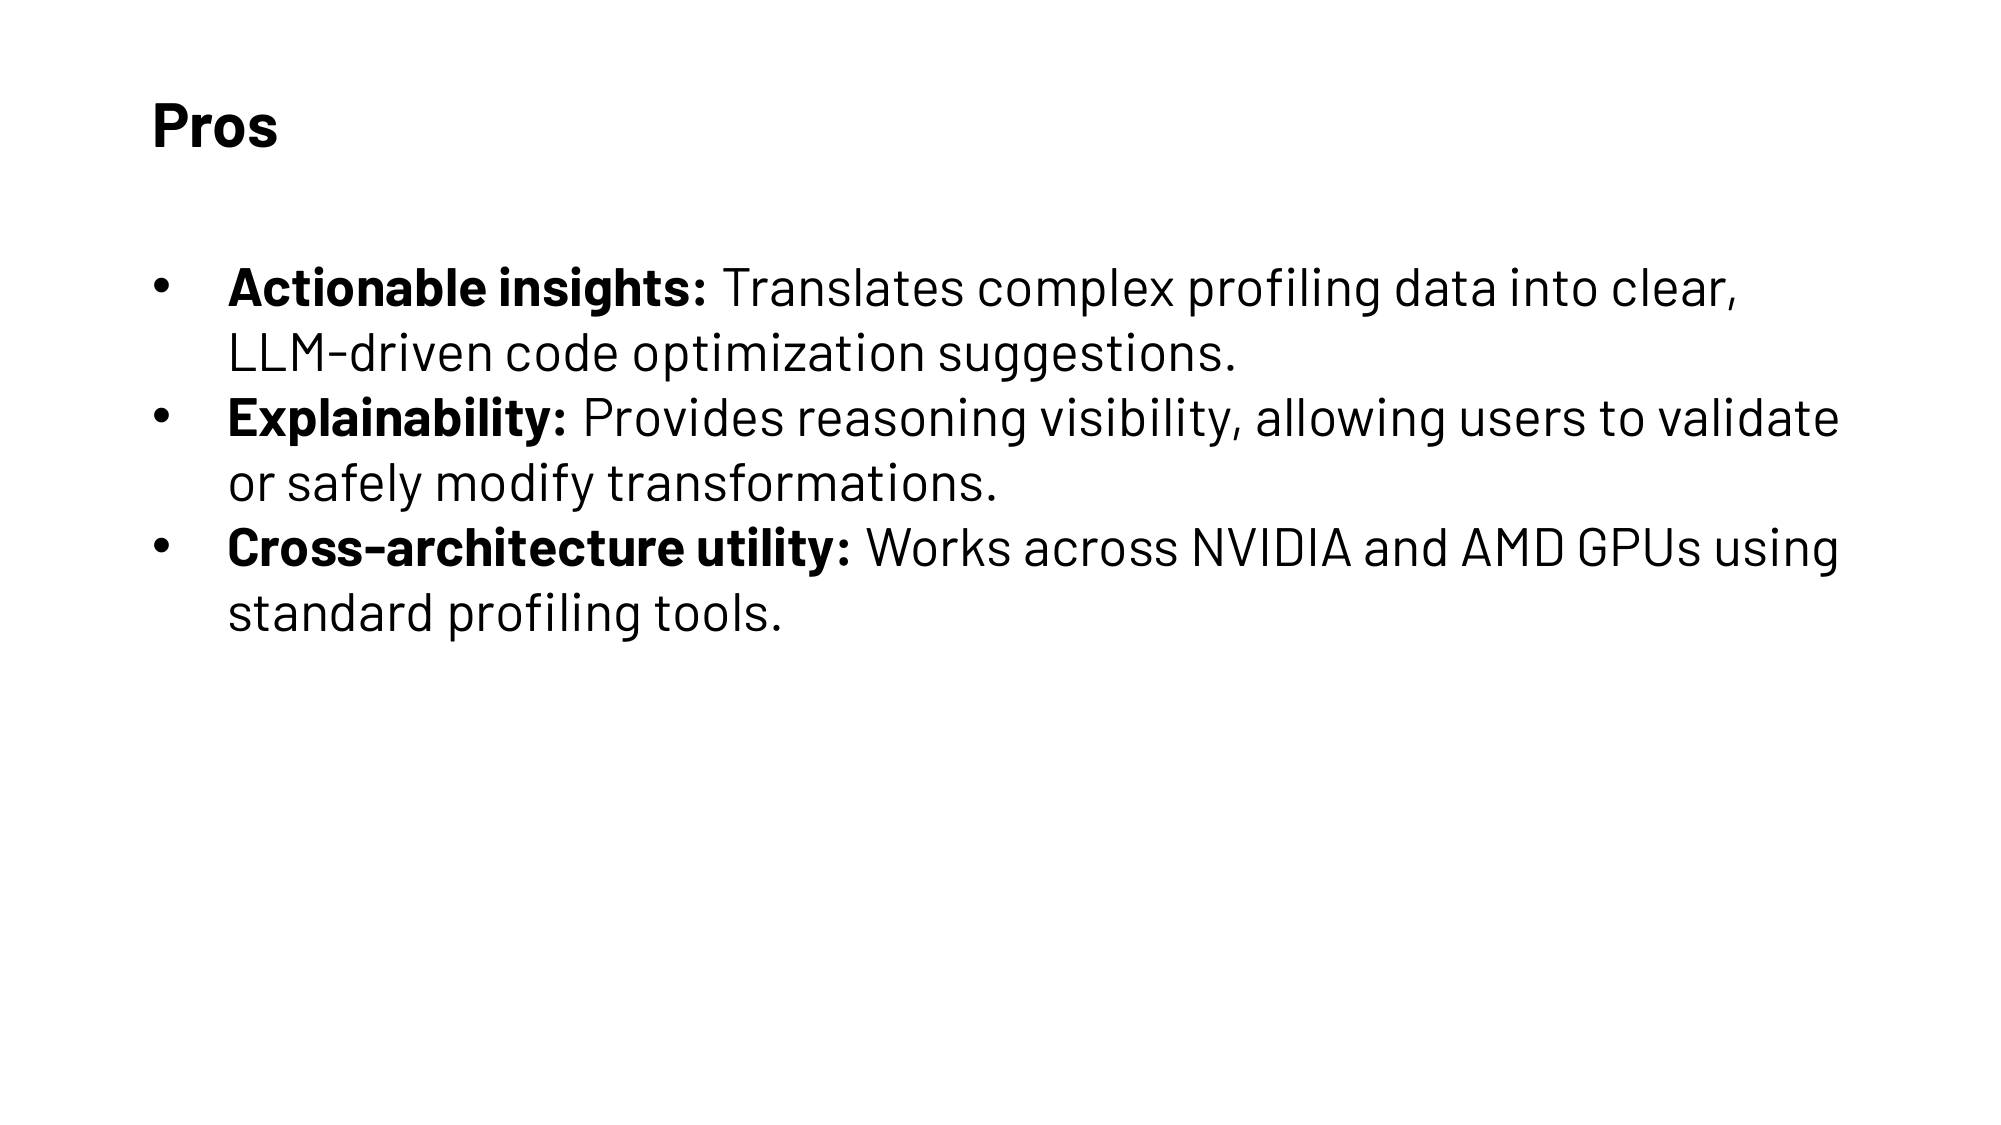

Pros

Actionable insights: Translates complex profiling data into clear, LLM-driven code optimization suggestions.
Explainability: Provides reasoning visibility, allowing users to validate or safely modify transformations.
Cross-architecture utility: Works across NVIDIA and AMD GPUs using standard profiling tools.